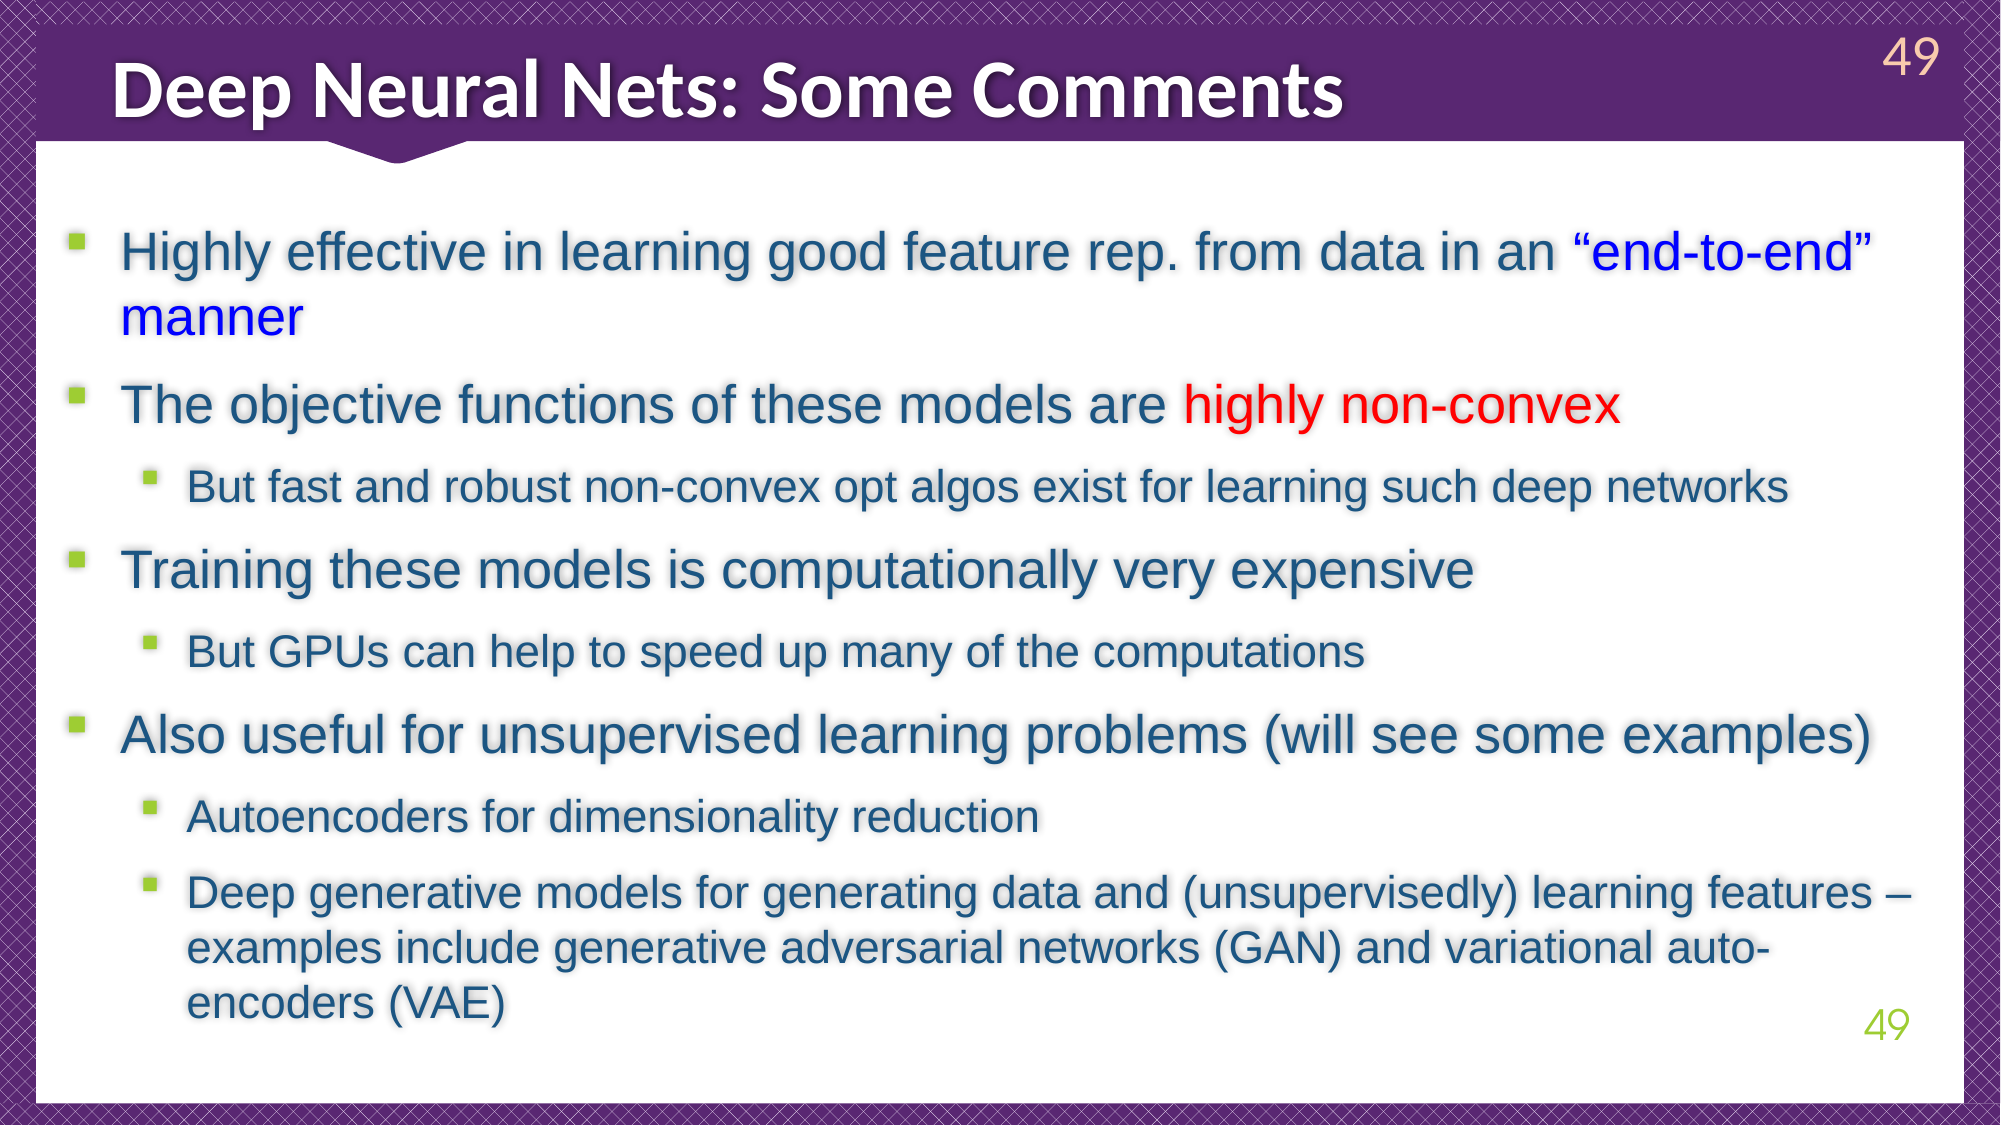

49
# Deep Neural Nets: Some Comments
Highly effective in learning good feature rep. from data in an “end-to-end” manner
The objective functions of these models are highly non-convex
But fast and robust non-convex opt algos exist for learning such deep networks
Training these models is computationally very expensive
But GPUs can help to speed up many of the computations
Also useful for unsupervised learning problems (will see some examples)
Autoencoders for dimensionality reduction
Deep generative models for generating data and (unsupervisedly) learning features – examples include generative adversarial networks (GAN) and variational auto-encoders (VAE)
49